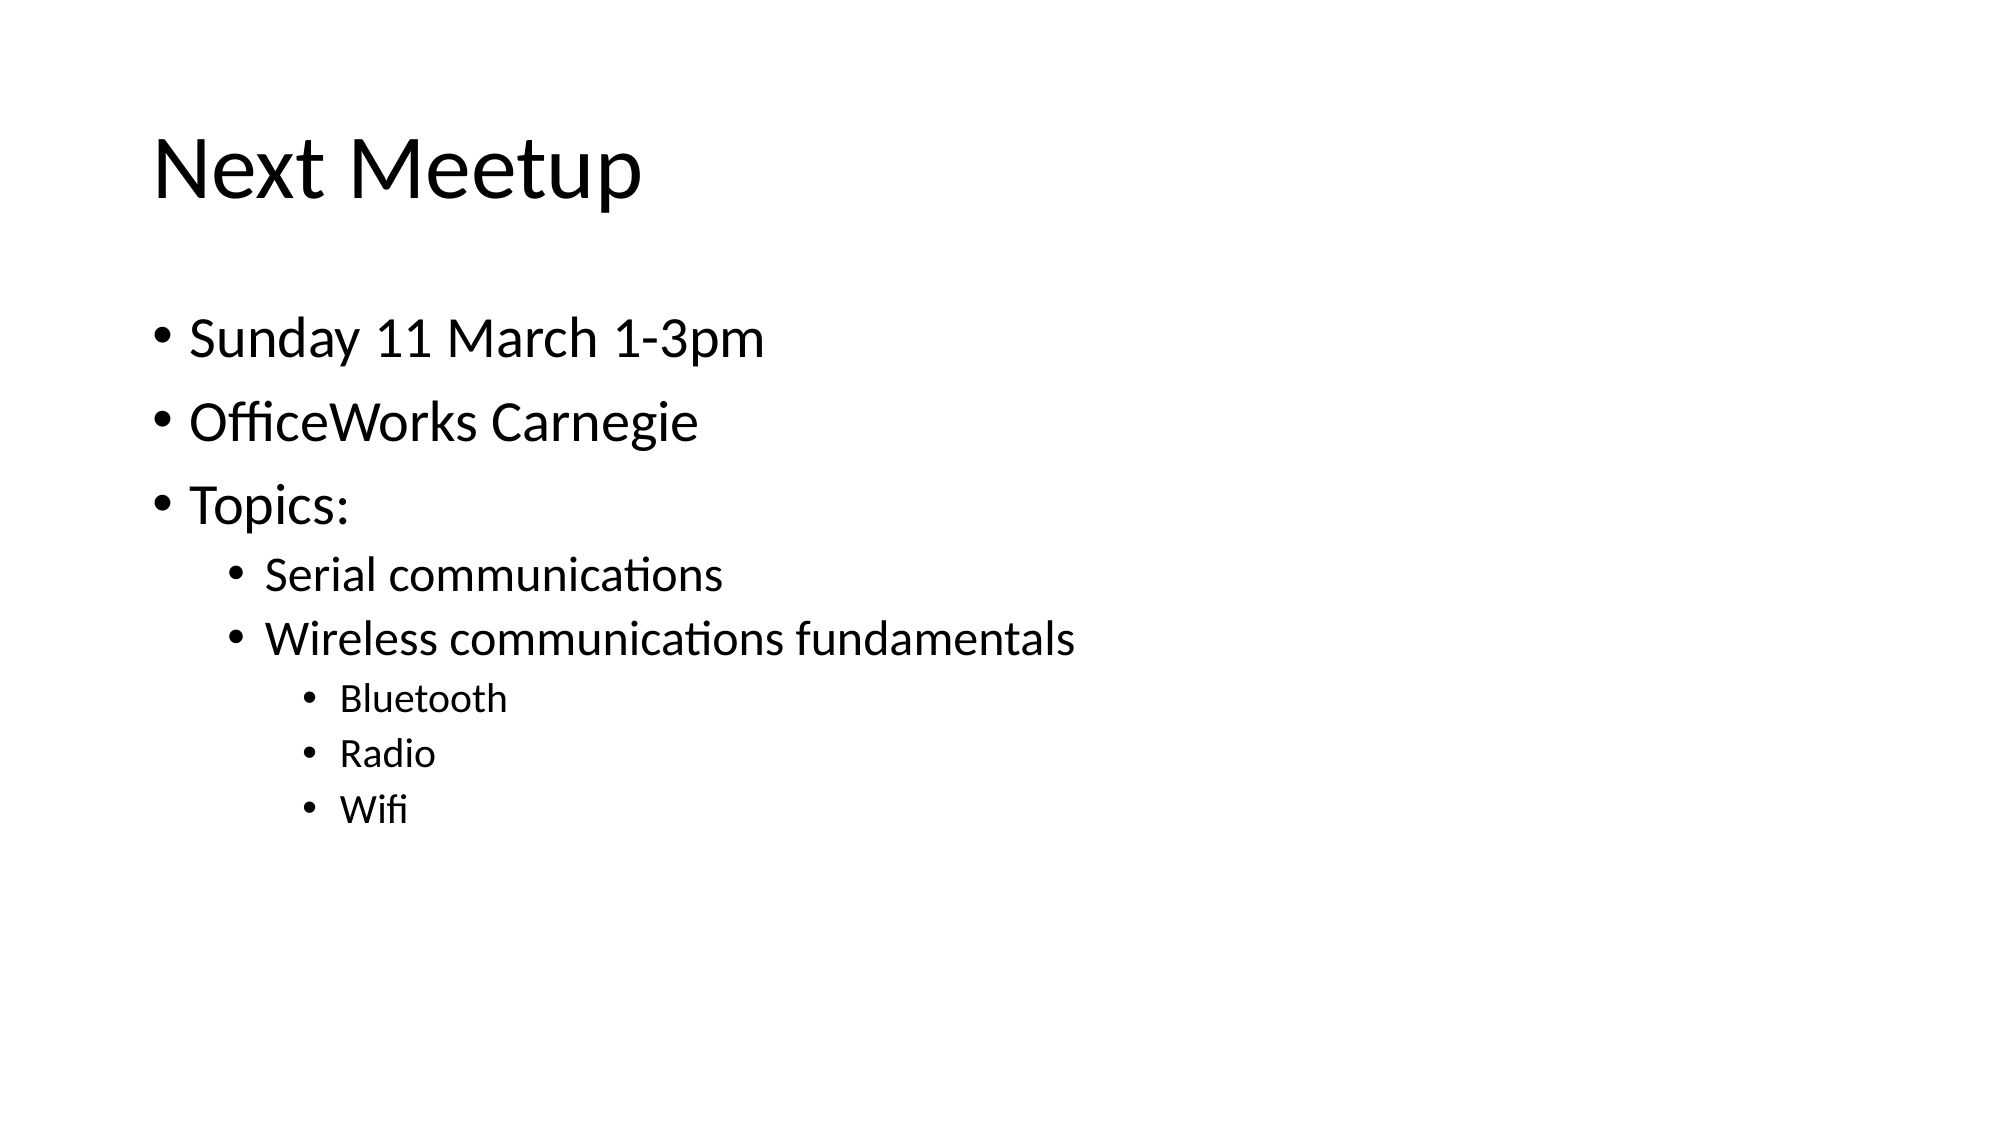

# Next Meetup
Sunday 11 March 1-3pm
OfficeWorks Carnegie
Topics:
Serial communications
Wireless communications fundamentals
Bluetooth
Radio
Wifi